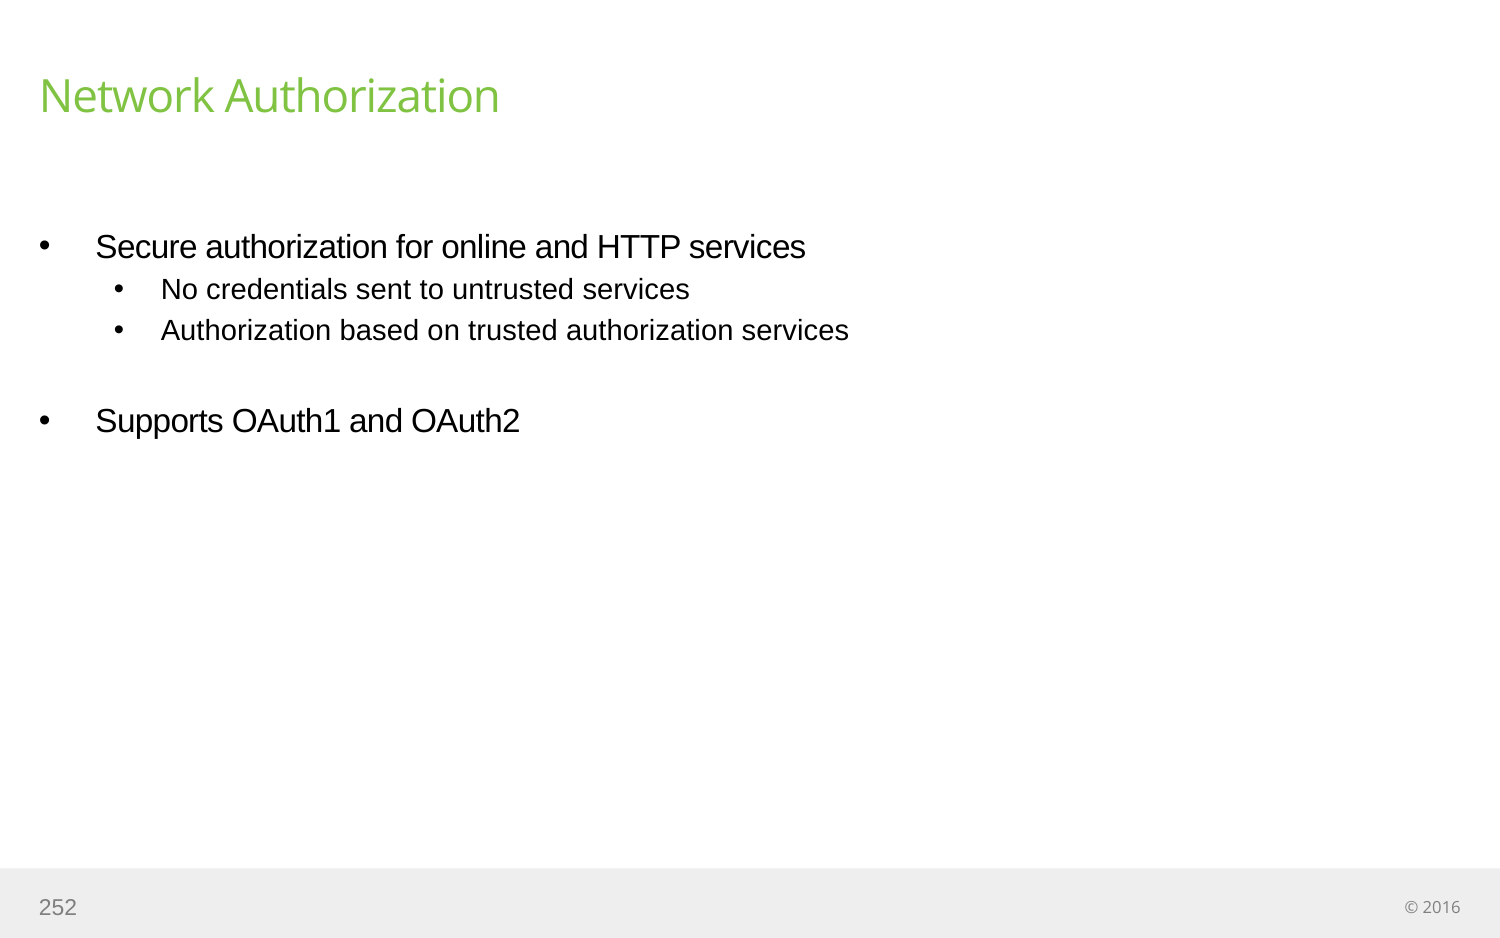

# Network Authorization
Secure authorization for online and HTTP services
No credentials sent to untrusted services
Authorization based on trusted authorization services

Supports OAuth1 and OAuth2

252
© 2016